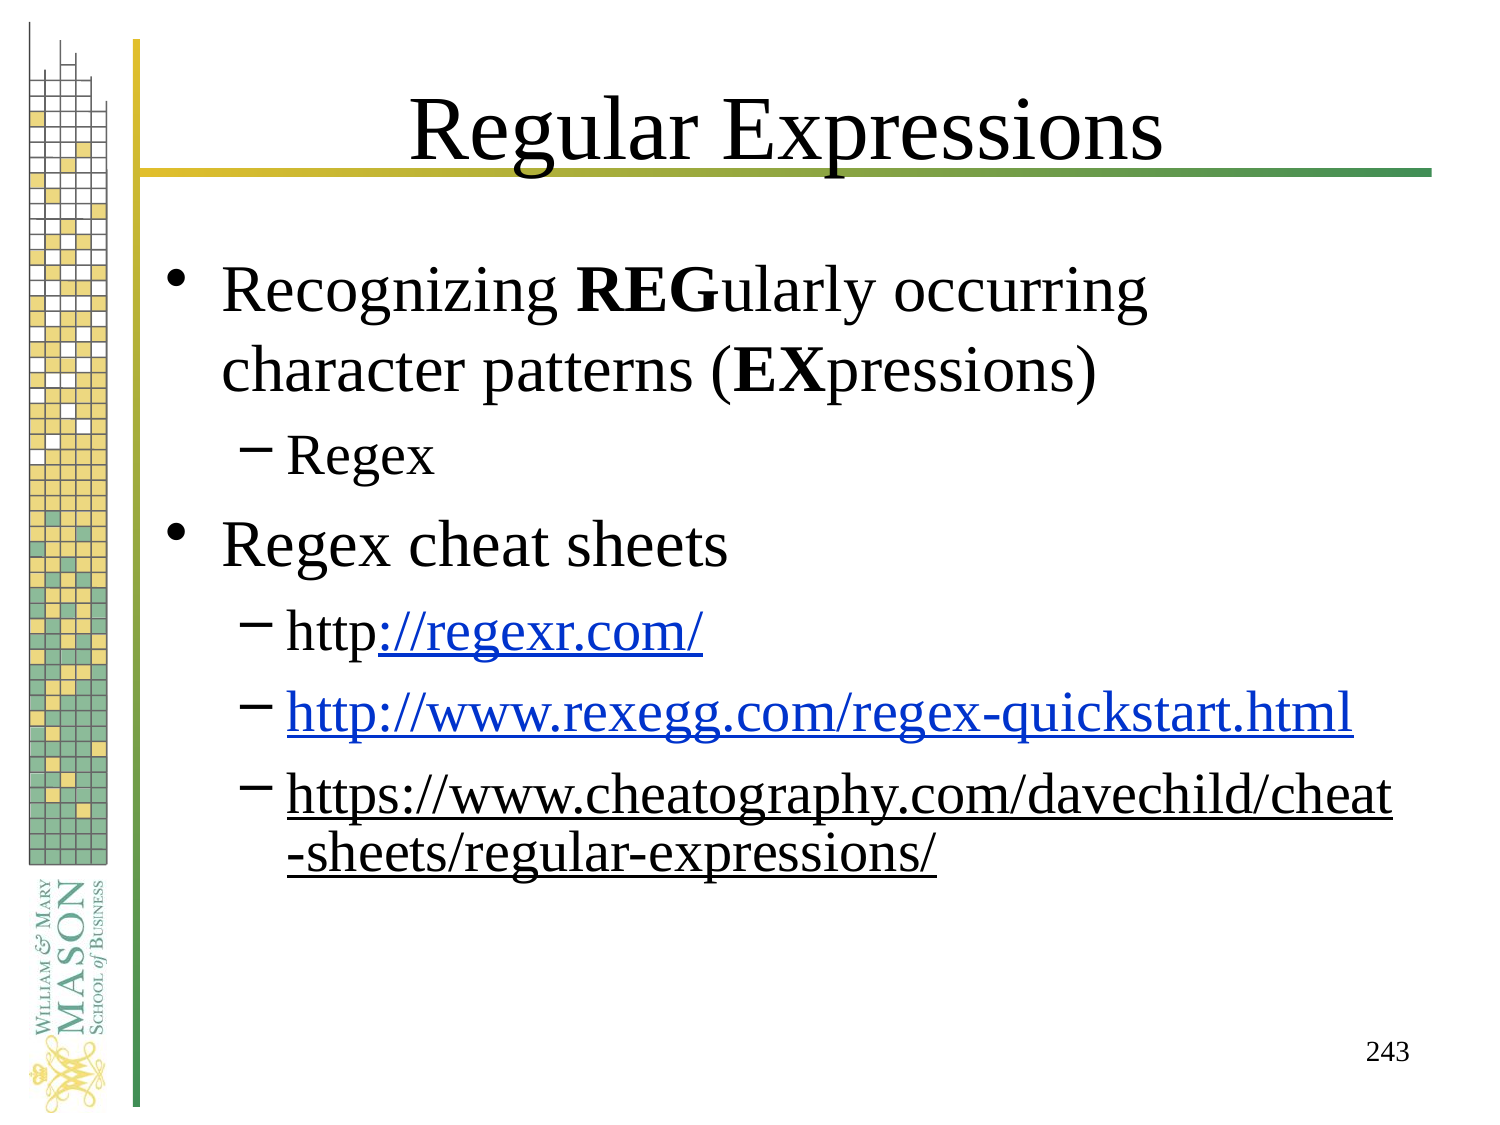

# Regular Expressions
Recognizing REGularly occurring character patterns (EXpressions)
Regex
Regex cheat sheets
http://regexr.com/
http://www.rexegg.com/regex-quickstart.html
https://www.cheatography.com/davechild/cheat-sheets/regular-expressions/

243